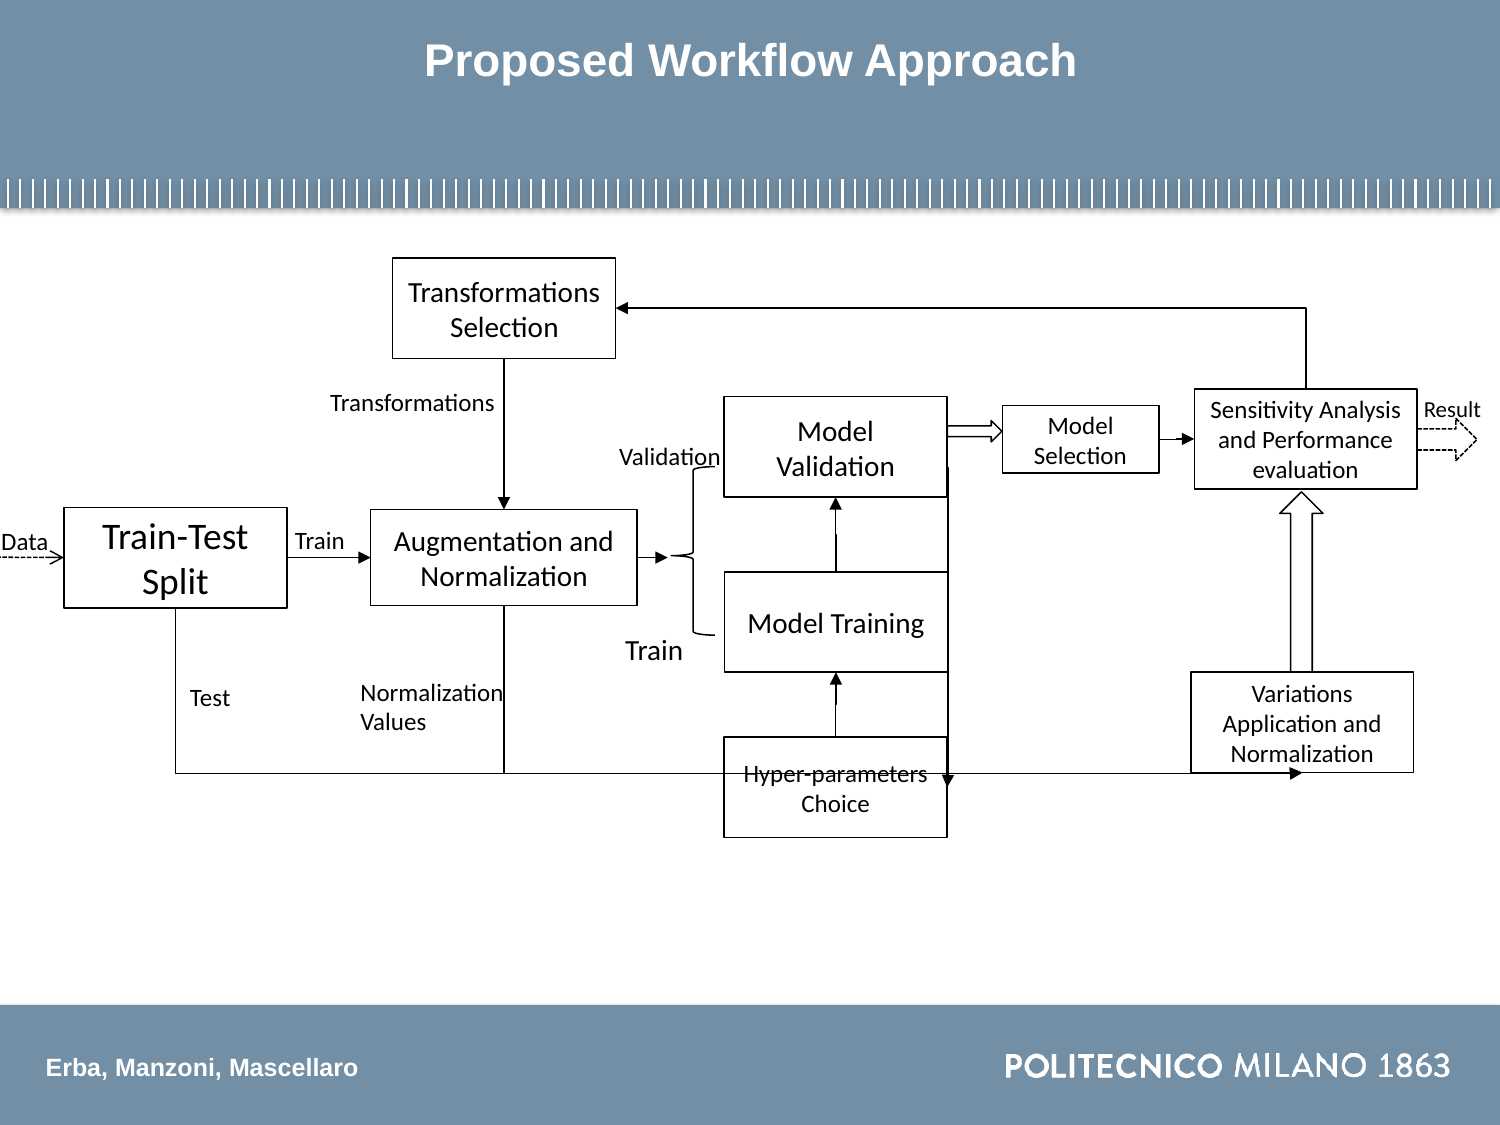

# Proposed Workflow Approach
Transformations Selection
Transformations
Result
Sensitivity Analysis and Performance evaluation
Model Validation
Model Selection

Validation

Hyper-parameters Choice
Train-Test Split
Train
Data
Test
Augmentation and Normalization

Model Training
Train
Normalization Values
Variations Application and Normalization